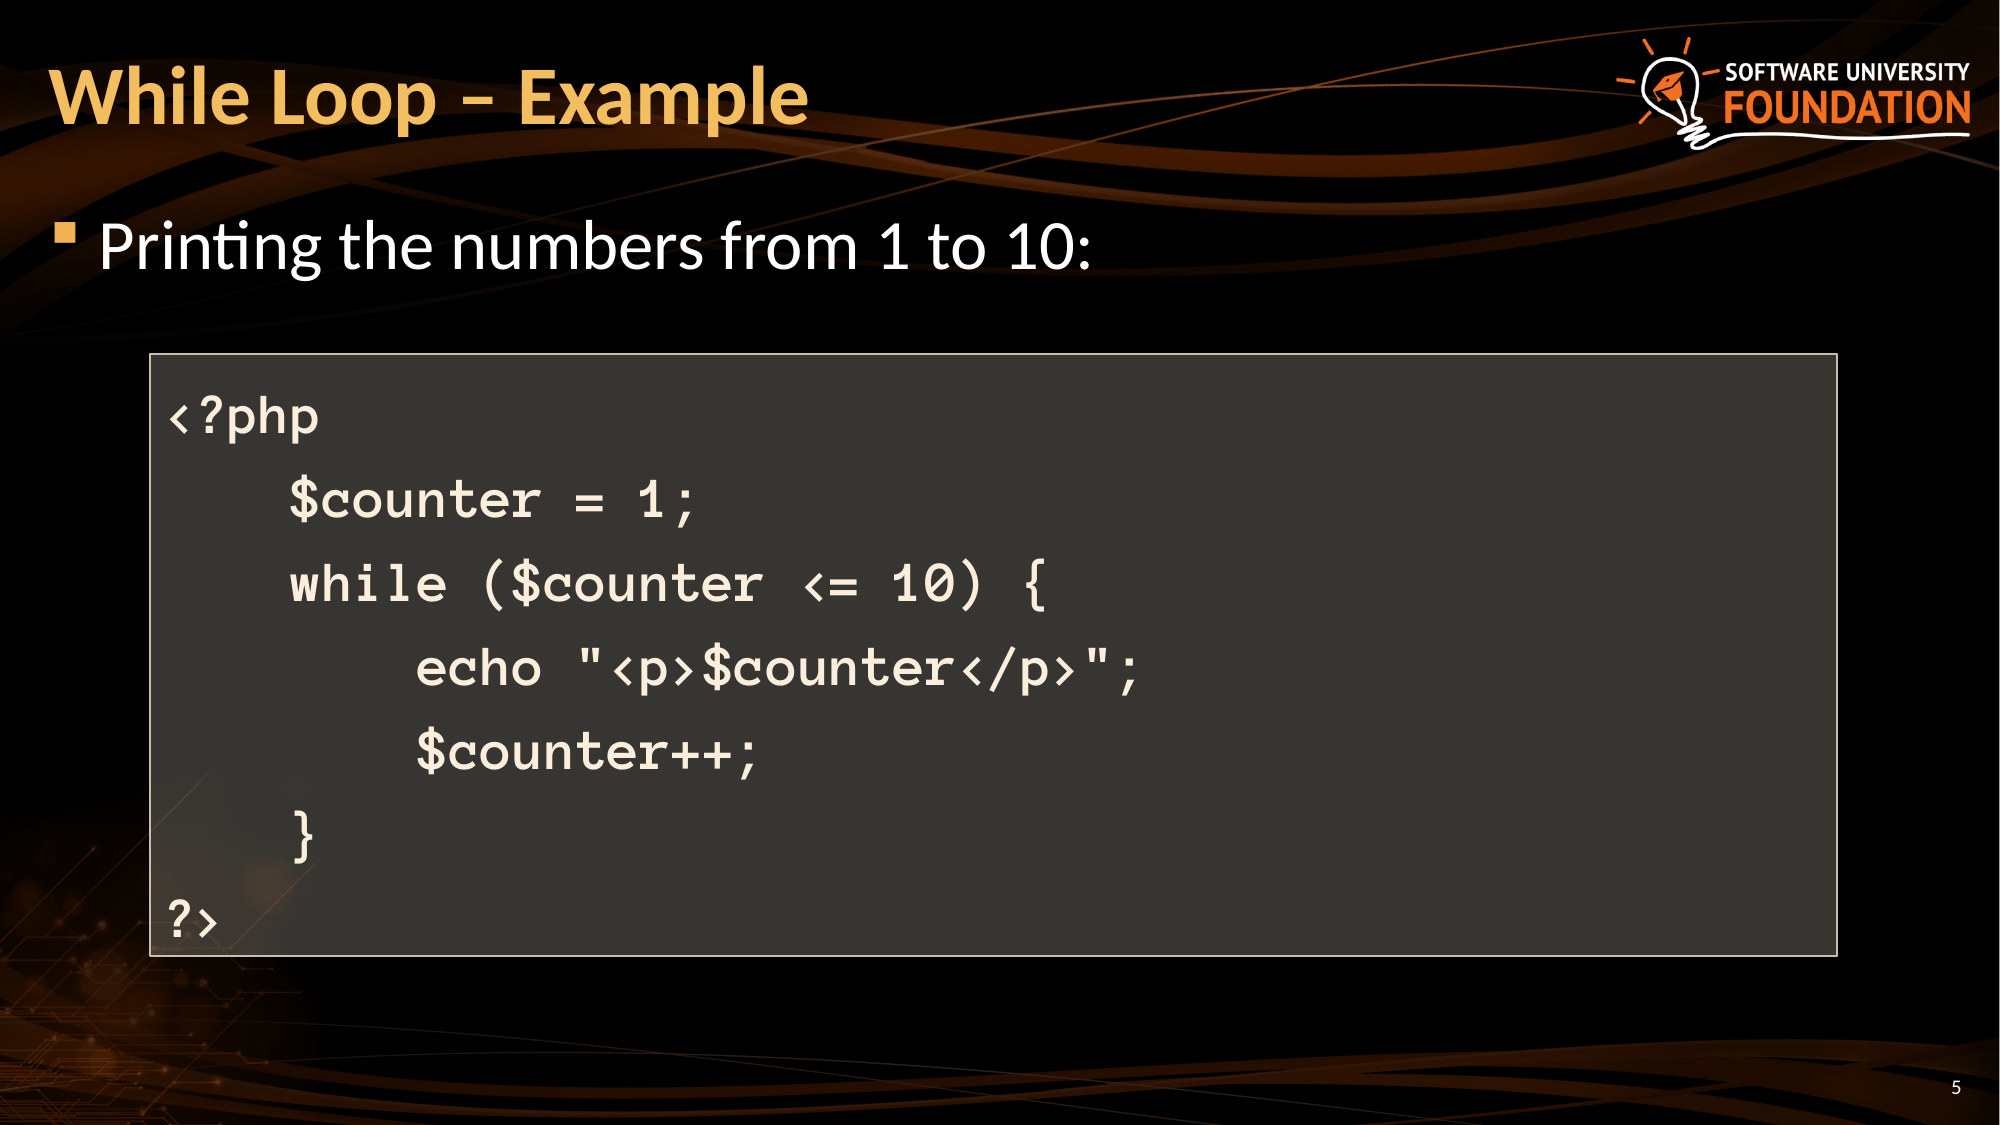

# While Loop – Example
Printing the numbers from 1 to 10:
<?php
    $counter = 1;
    while ($counter <= 10) {
        echo "<p>$counter</p>";
        $counter++;
    }
?>
5